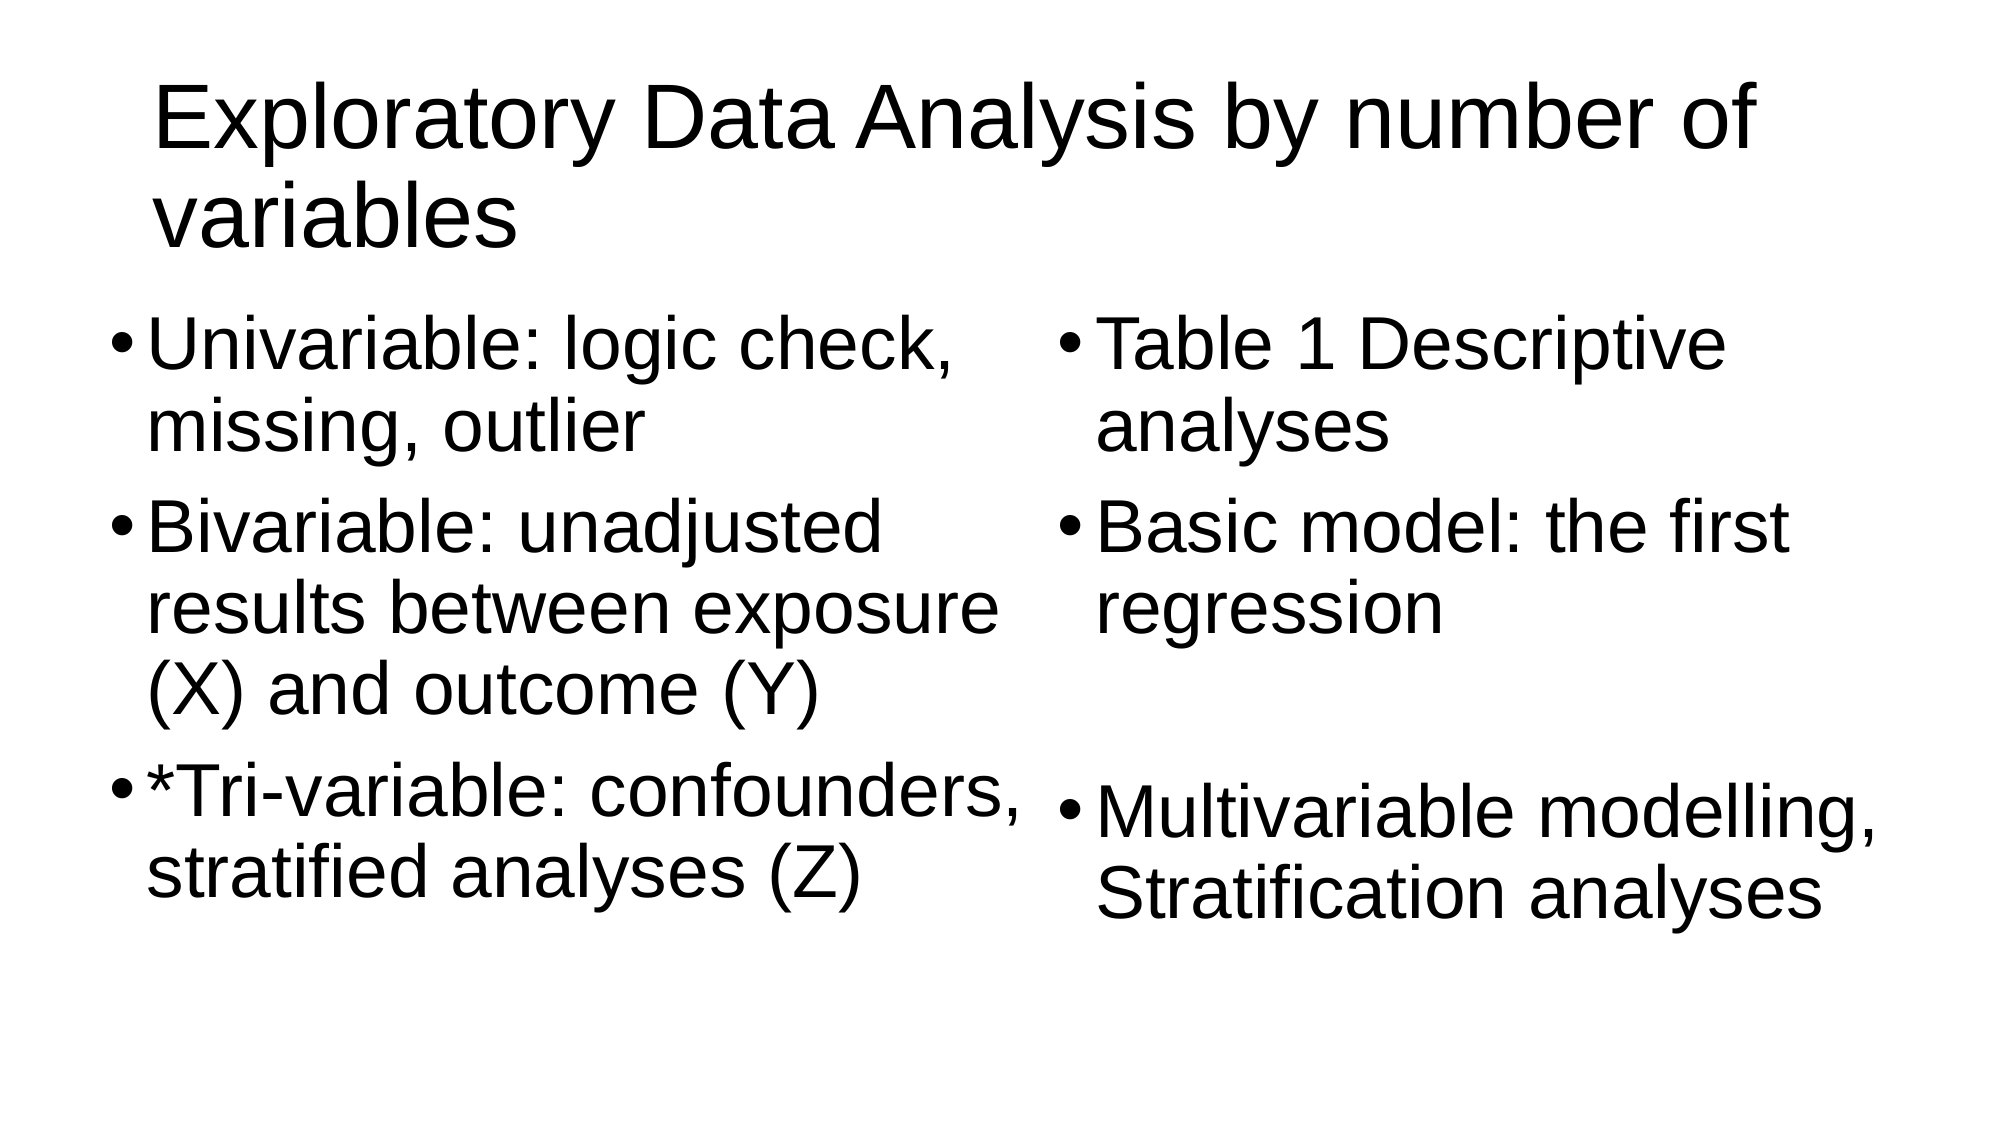

# Exploratory Data Analysis by number of variables
Univariable: logic check, missing, outlier
Bivariable: unadjusted results between exposure (X) and outcome (Y)
*Tri-variable: confounders, stratified analyses (Z)
Table 1 Descriptive analyses
Basic model: the first regression

Multivariable modelling, Stratification analyses